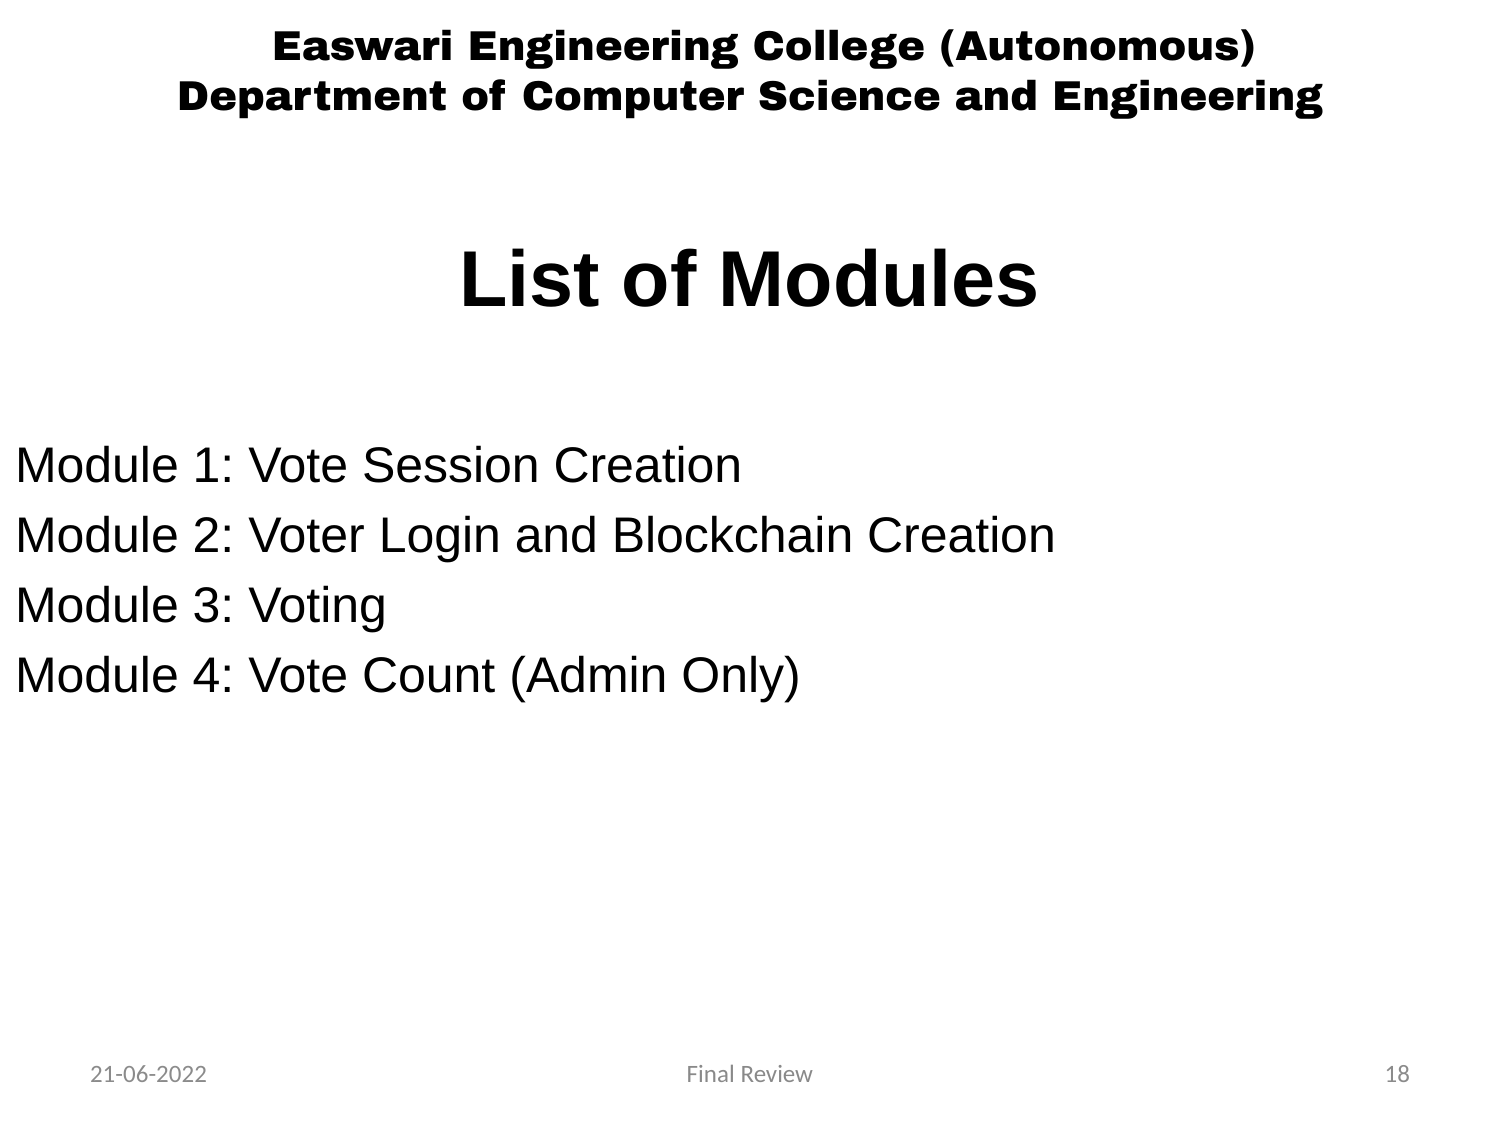

Easwari Engineering College (Autonomous)
Department of Computer Science and Engineering
# List of Modules
Module 1: Vote Session Creation
Module 2: Voter Login and Blockchain Creation
Module 3: Voting
Module 4: Vote Count (Admin Only)
21-06-2022
Final Review
18